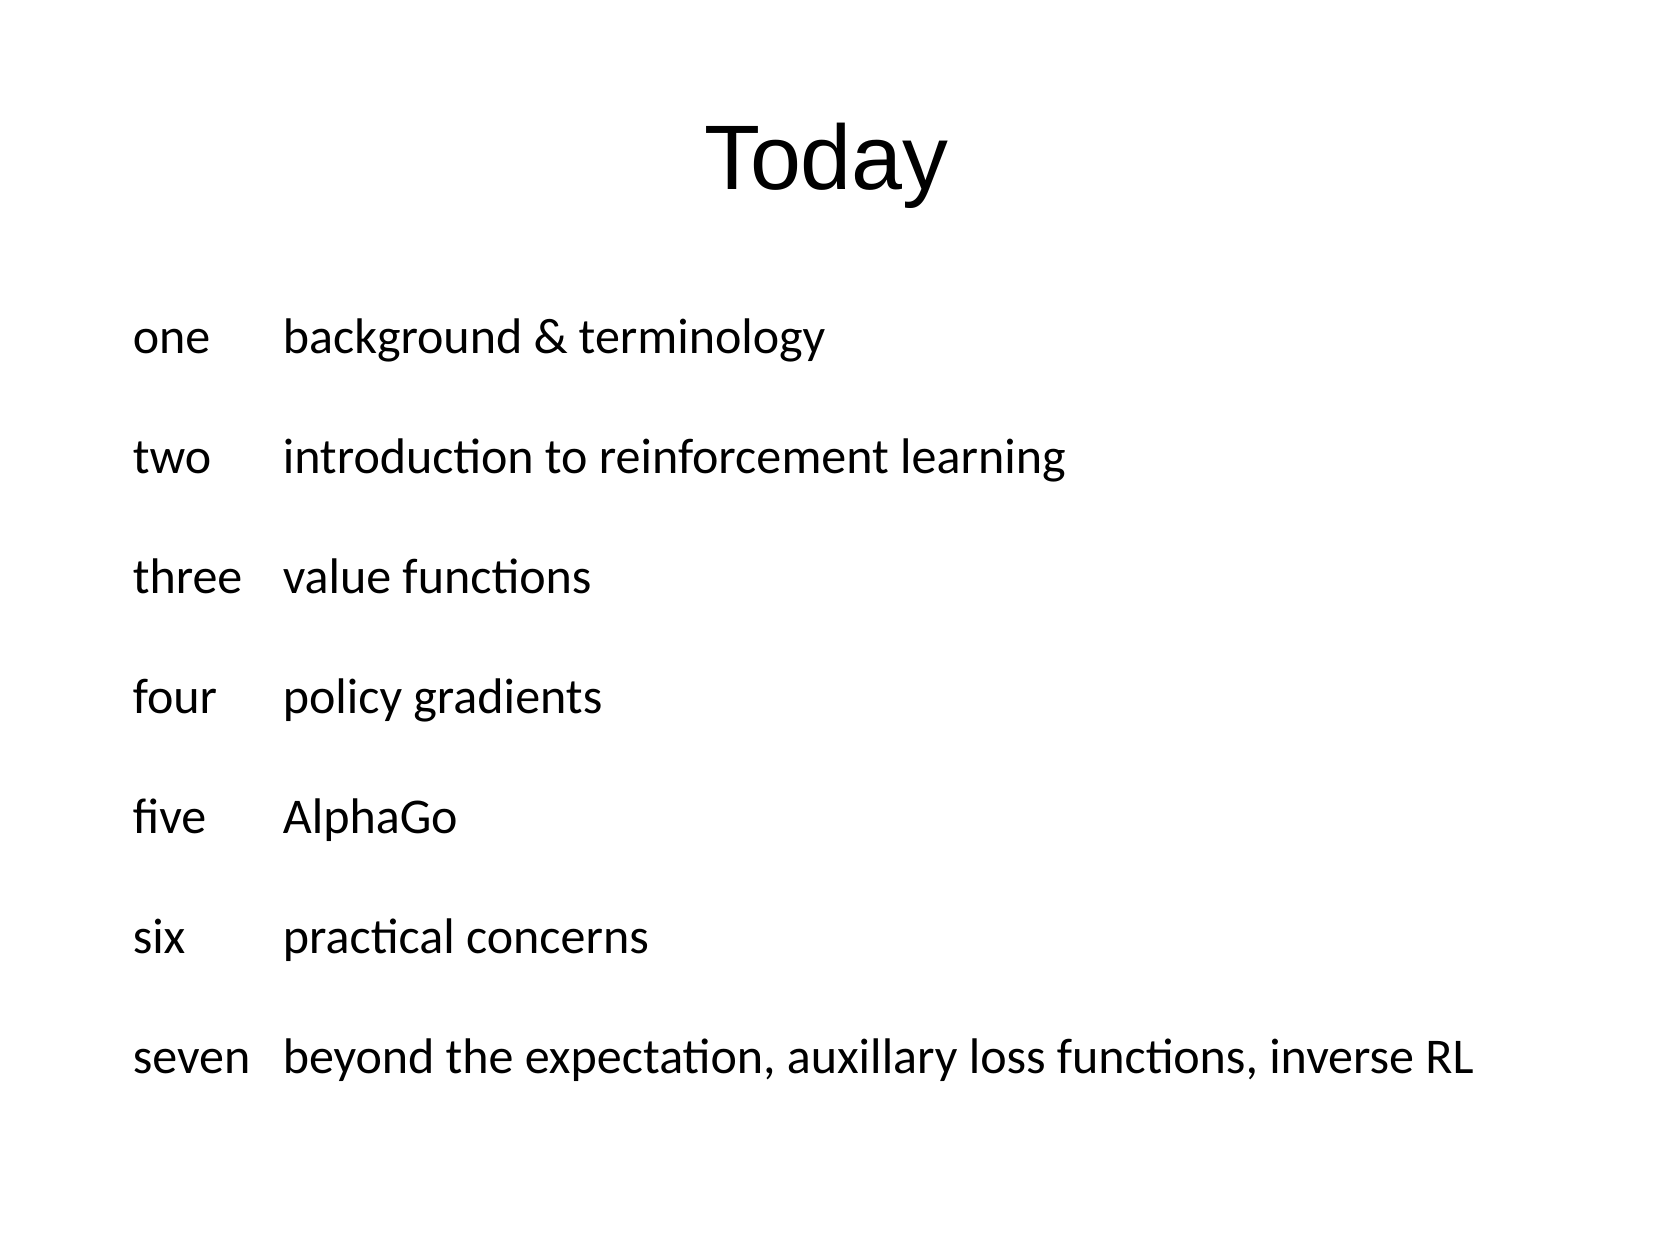

Today

one	background & terminology

two 	introduction to reinforcement learning

three 	value functions

four	policy gradients

five	AlphaGo

six 	practical concerns

seven 	beyond the expectation, auxillary loss functions, inverse RL